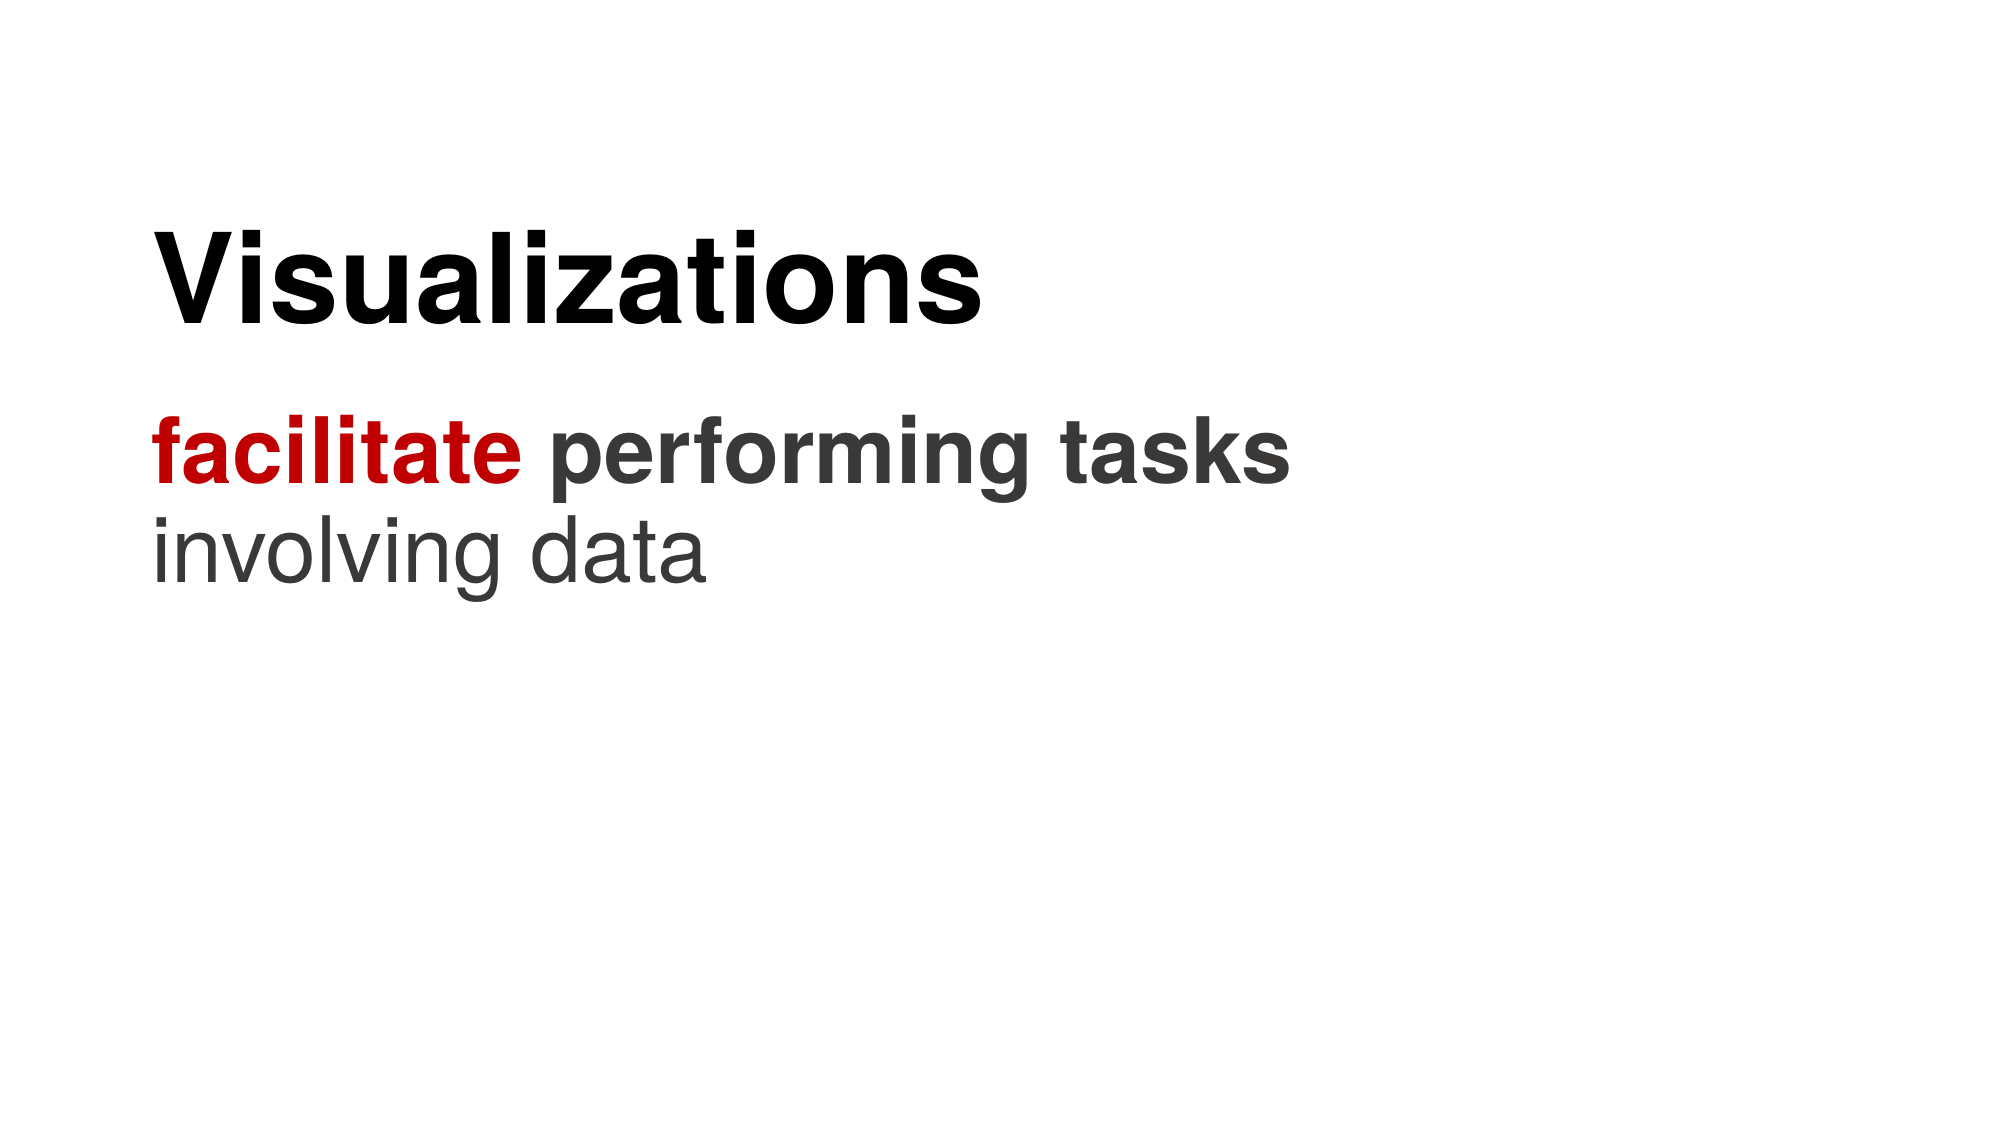

# Visualizations facilitate performing tasks involving data